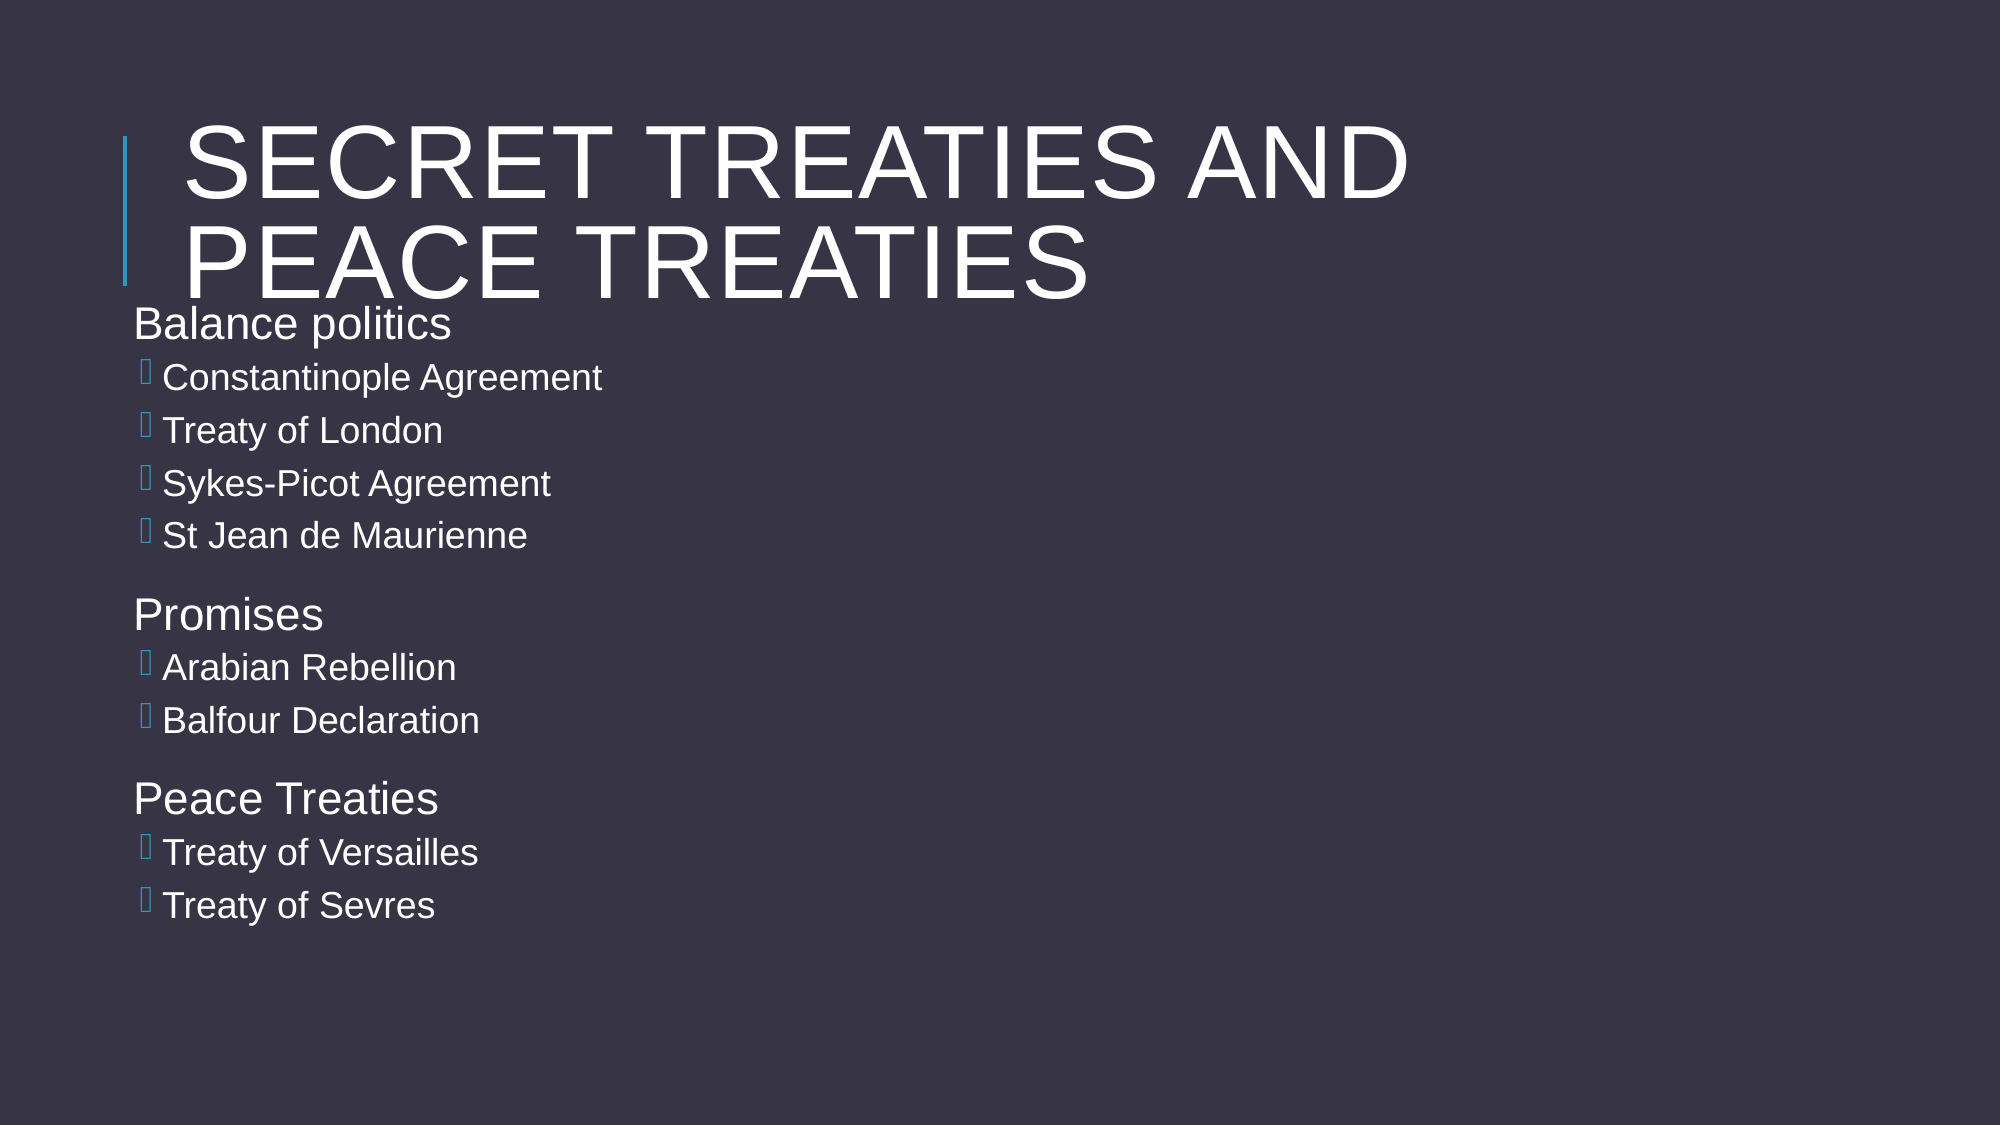

# Secret TreatIes and Peace TreatIes

Balance politics
Constantinople Agreement
Treaty of London
Sykes-Picot Agreement
St Jean de Maurienne
Promises
Arabian Rebellion
Balfour Declaration
Peace Treaties
Treaty of Versailles
Treaty of Sevres